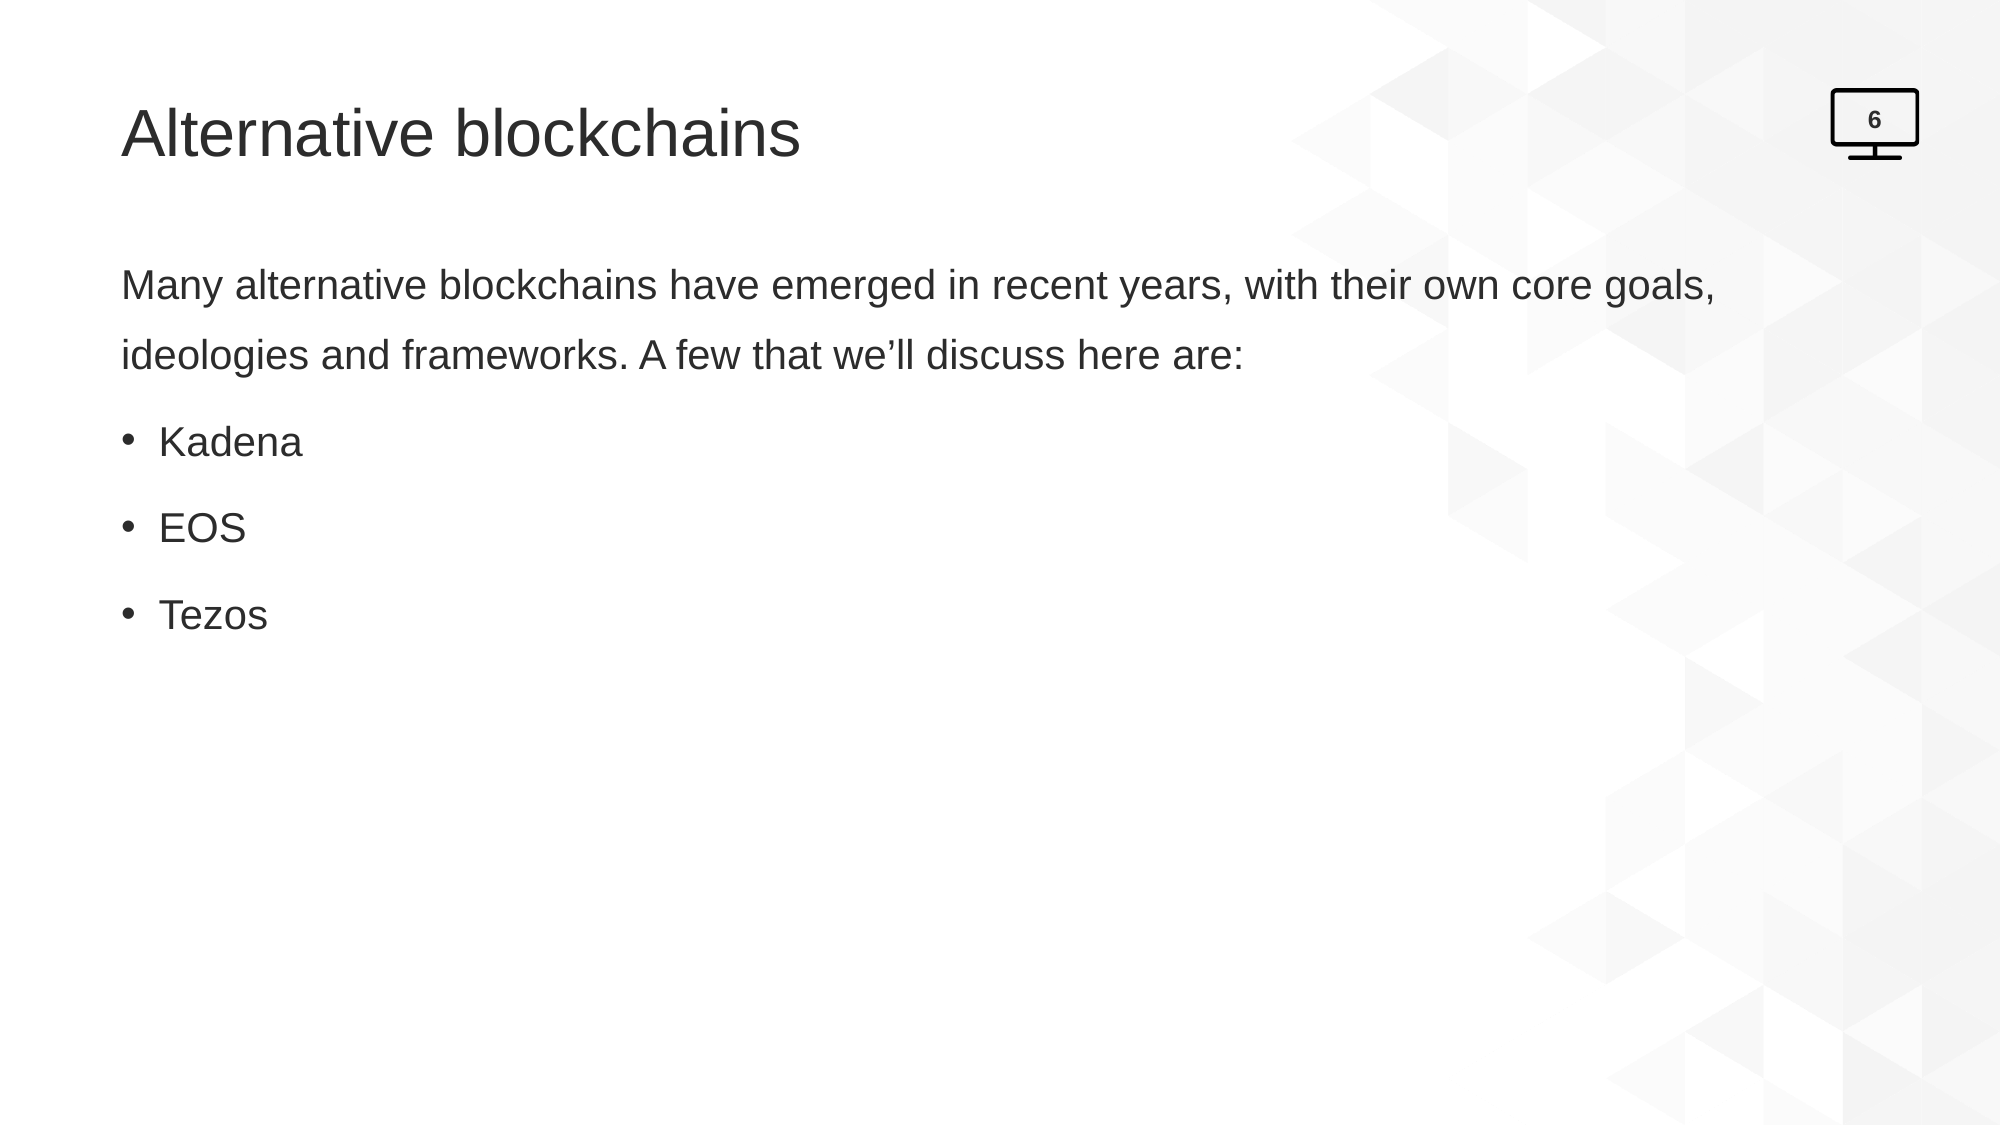

# Alternative blockchains
6
Many alternative blockchains have emerged in recent years, with their own core goals, ideologies and frameworks. A few that we’ll discuss here are:
Kadena
EOS
Tezos